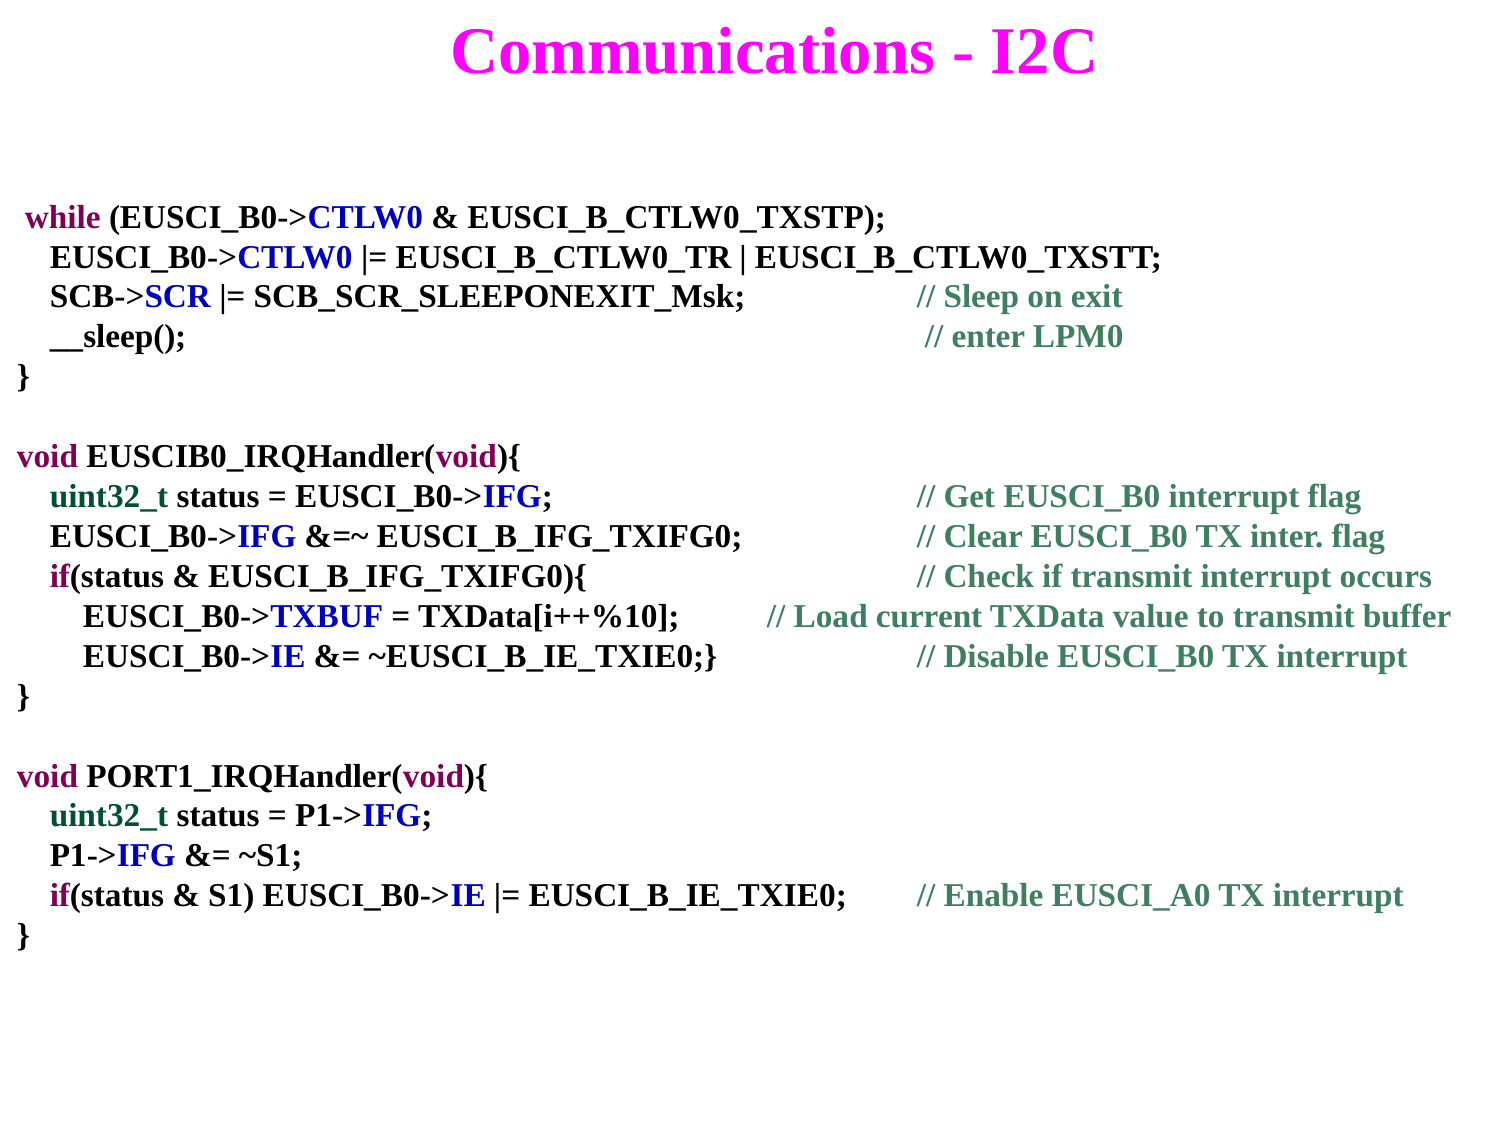

Communications - I2C
 while (EUSCI_B0->CTLW0 & EUSCI_B_CTLW0_TXSTP);
    EUSCI_B0->CTLW0 |= EUSCI_B_CTLW0_TR | EUSCI_B_CTLW0_TXSTT;
    SCB->SCR |= SCB_SCR_SLEEPONEXIT_Msk; 		// Sleep on exit
    __sleep();					 // enter LPM0
}

void EUSCIB0_IRQHandler(void){
    uint32_t status = EUSCI_B0->IFG; 			// Get EUSCI_B0 interrupt flag
    EUSCI_B0->IFG &=~ EUSCI_B_IFG_TXIFG0; 		// Clear EUSCI_B0 TX inter. flag
    if(status & EUSCI_B_IFG_TXIFG0){ 			// Check if transmit interrupt occurs
        EUSCI_B0->TXBUF = TXData[i++%10]; 	// Load current TXData value to transmit buffer
        EUSCI_B0->IE &= ~EUSCI_B_IE_TXIE0;} 		// Disable EUSCI_B0 TX interrupt
}

void PORT1_IRQHandler(void){
    uint32_t status = P1->IFG;
    P1->IFG &= ~S1;
    if(status & S1) EUSCI_B0->IE |= EUSCI_B_IE_TXIE0; 	// Enable EUSCI_A0 TX interrupt
}